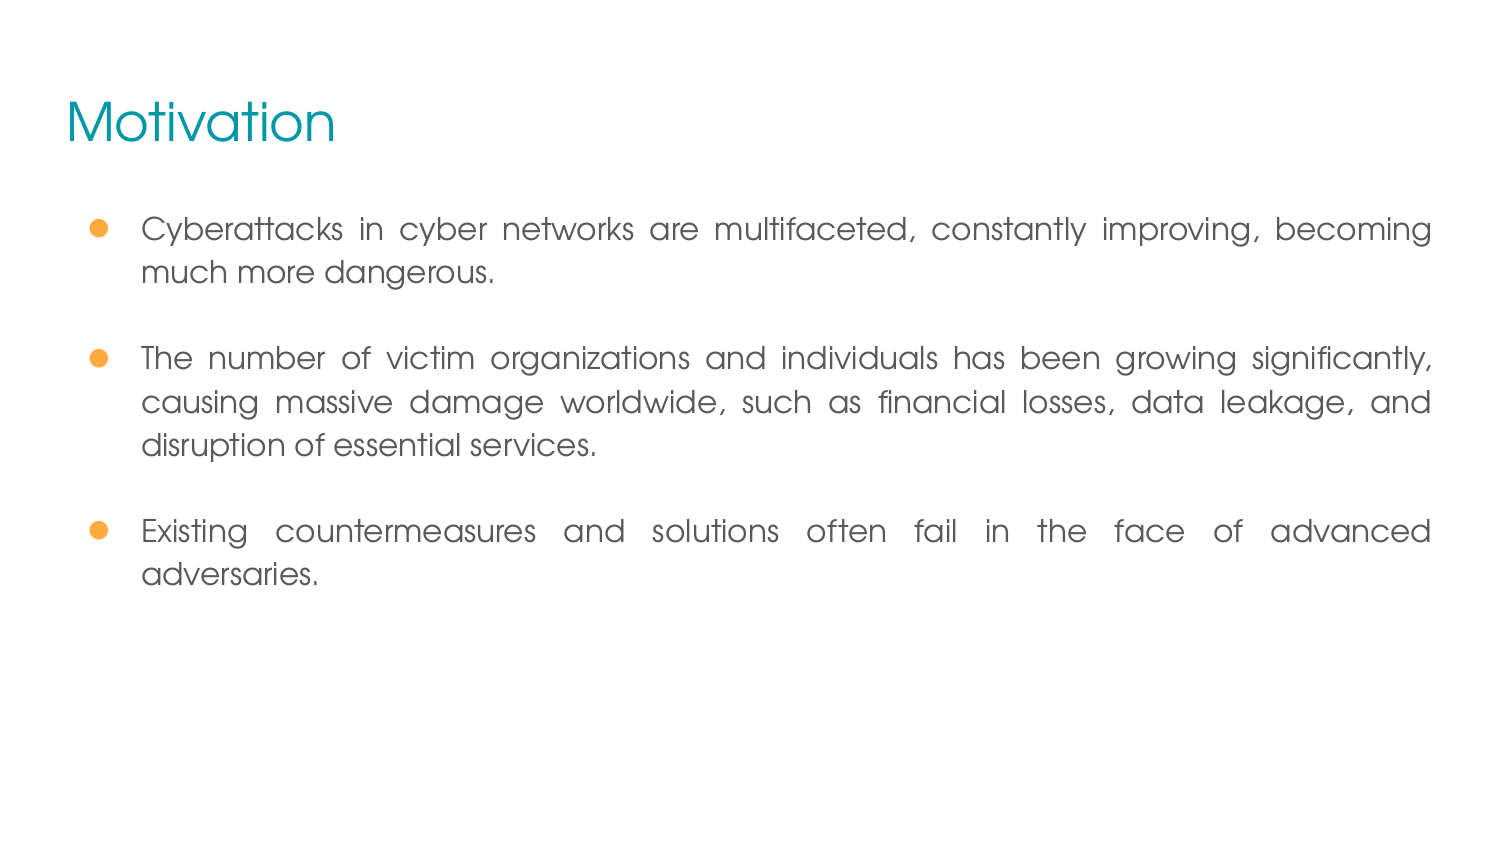

# Motivation
Cyberattacks in cyber networks are multifaceted, constantly improving, becoming much more dangerous.

The number of victim organizations and individuals has been growing significantly, causing massive damage worldwide, such as financial losses, data leakage, and disruption of essential services.

Existing countermeasures and solutions often fail in the face of advanced adversaries.